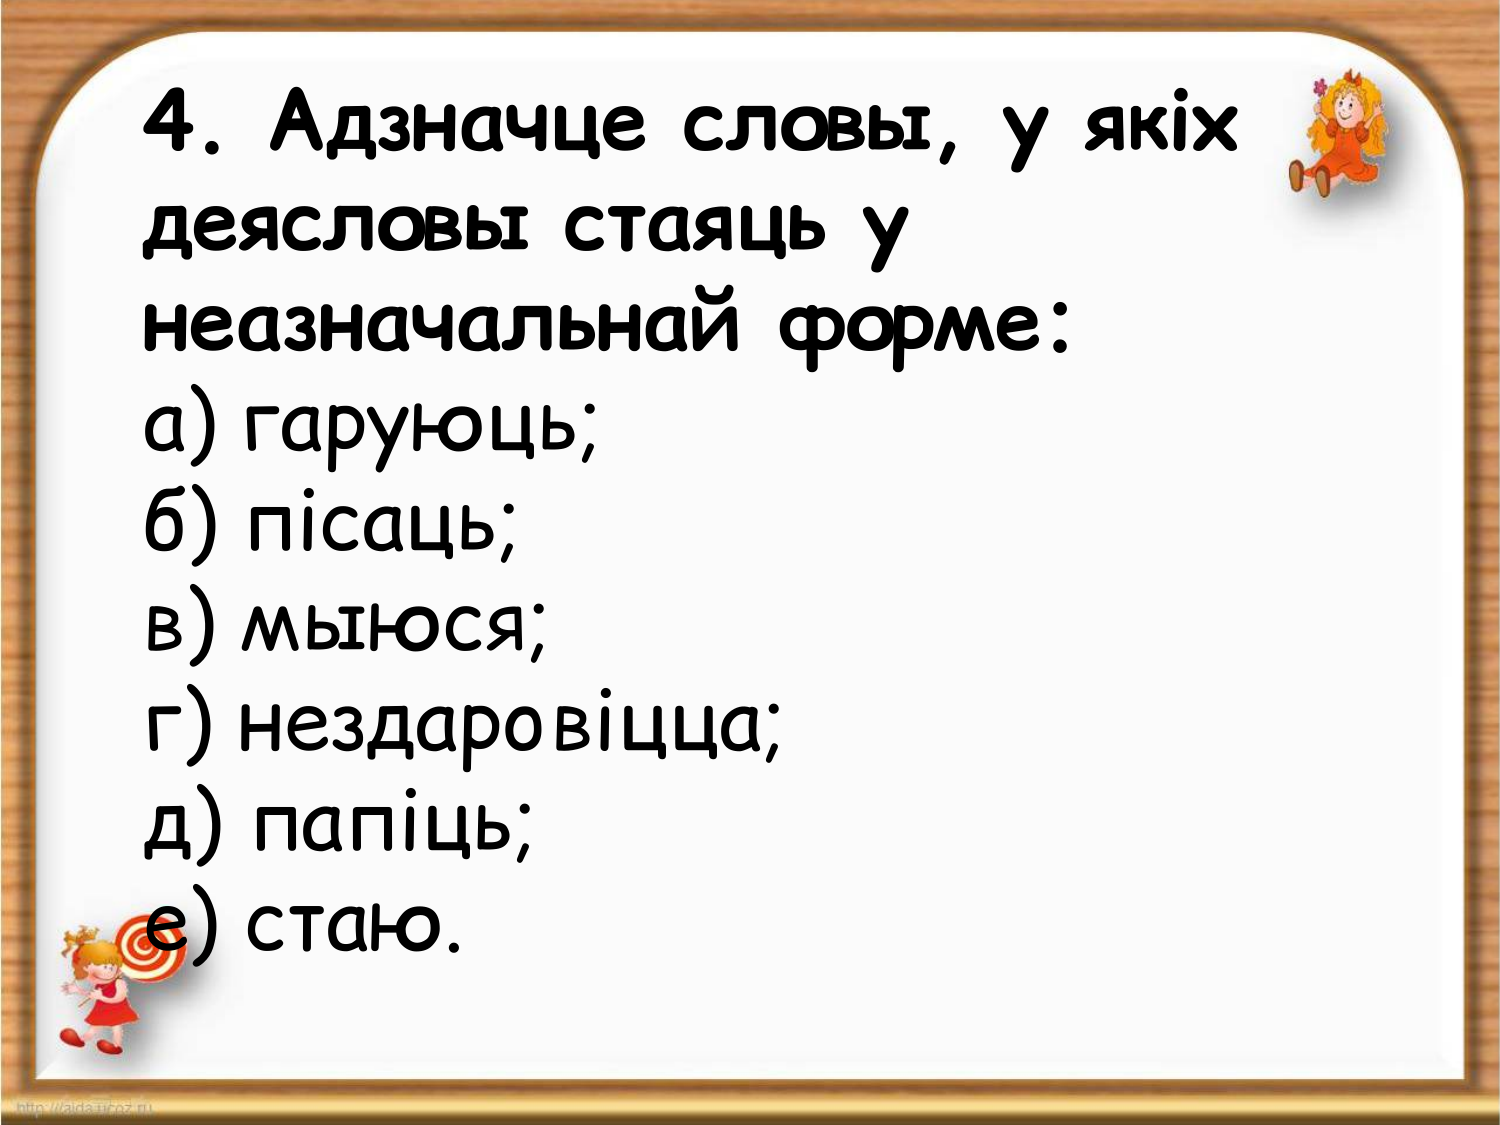

4. Адзначце словы, у якіх деясловы стаяць у неазначальнай форме:
а) гаруюць;
б) пісаць;
в) мыюся;
г) нездаровіцца;
д) папіць;
е) стаю.